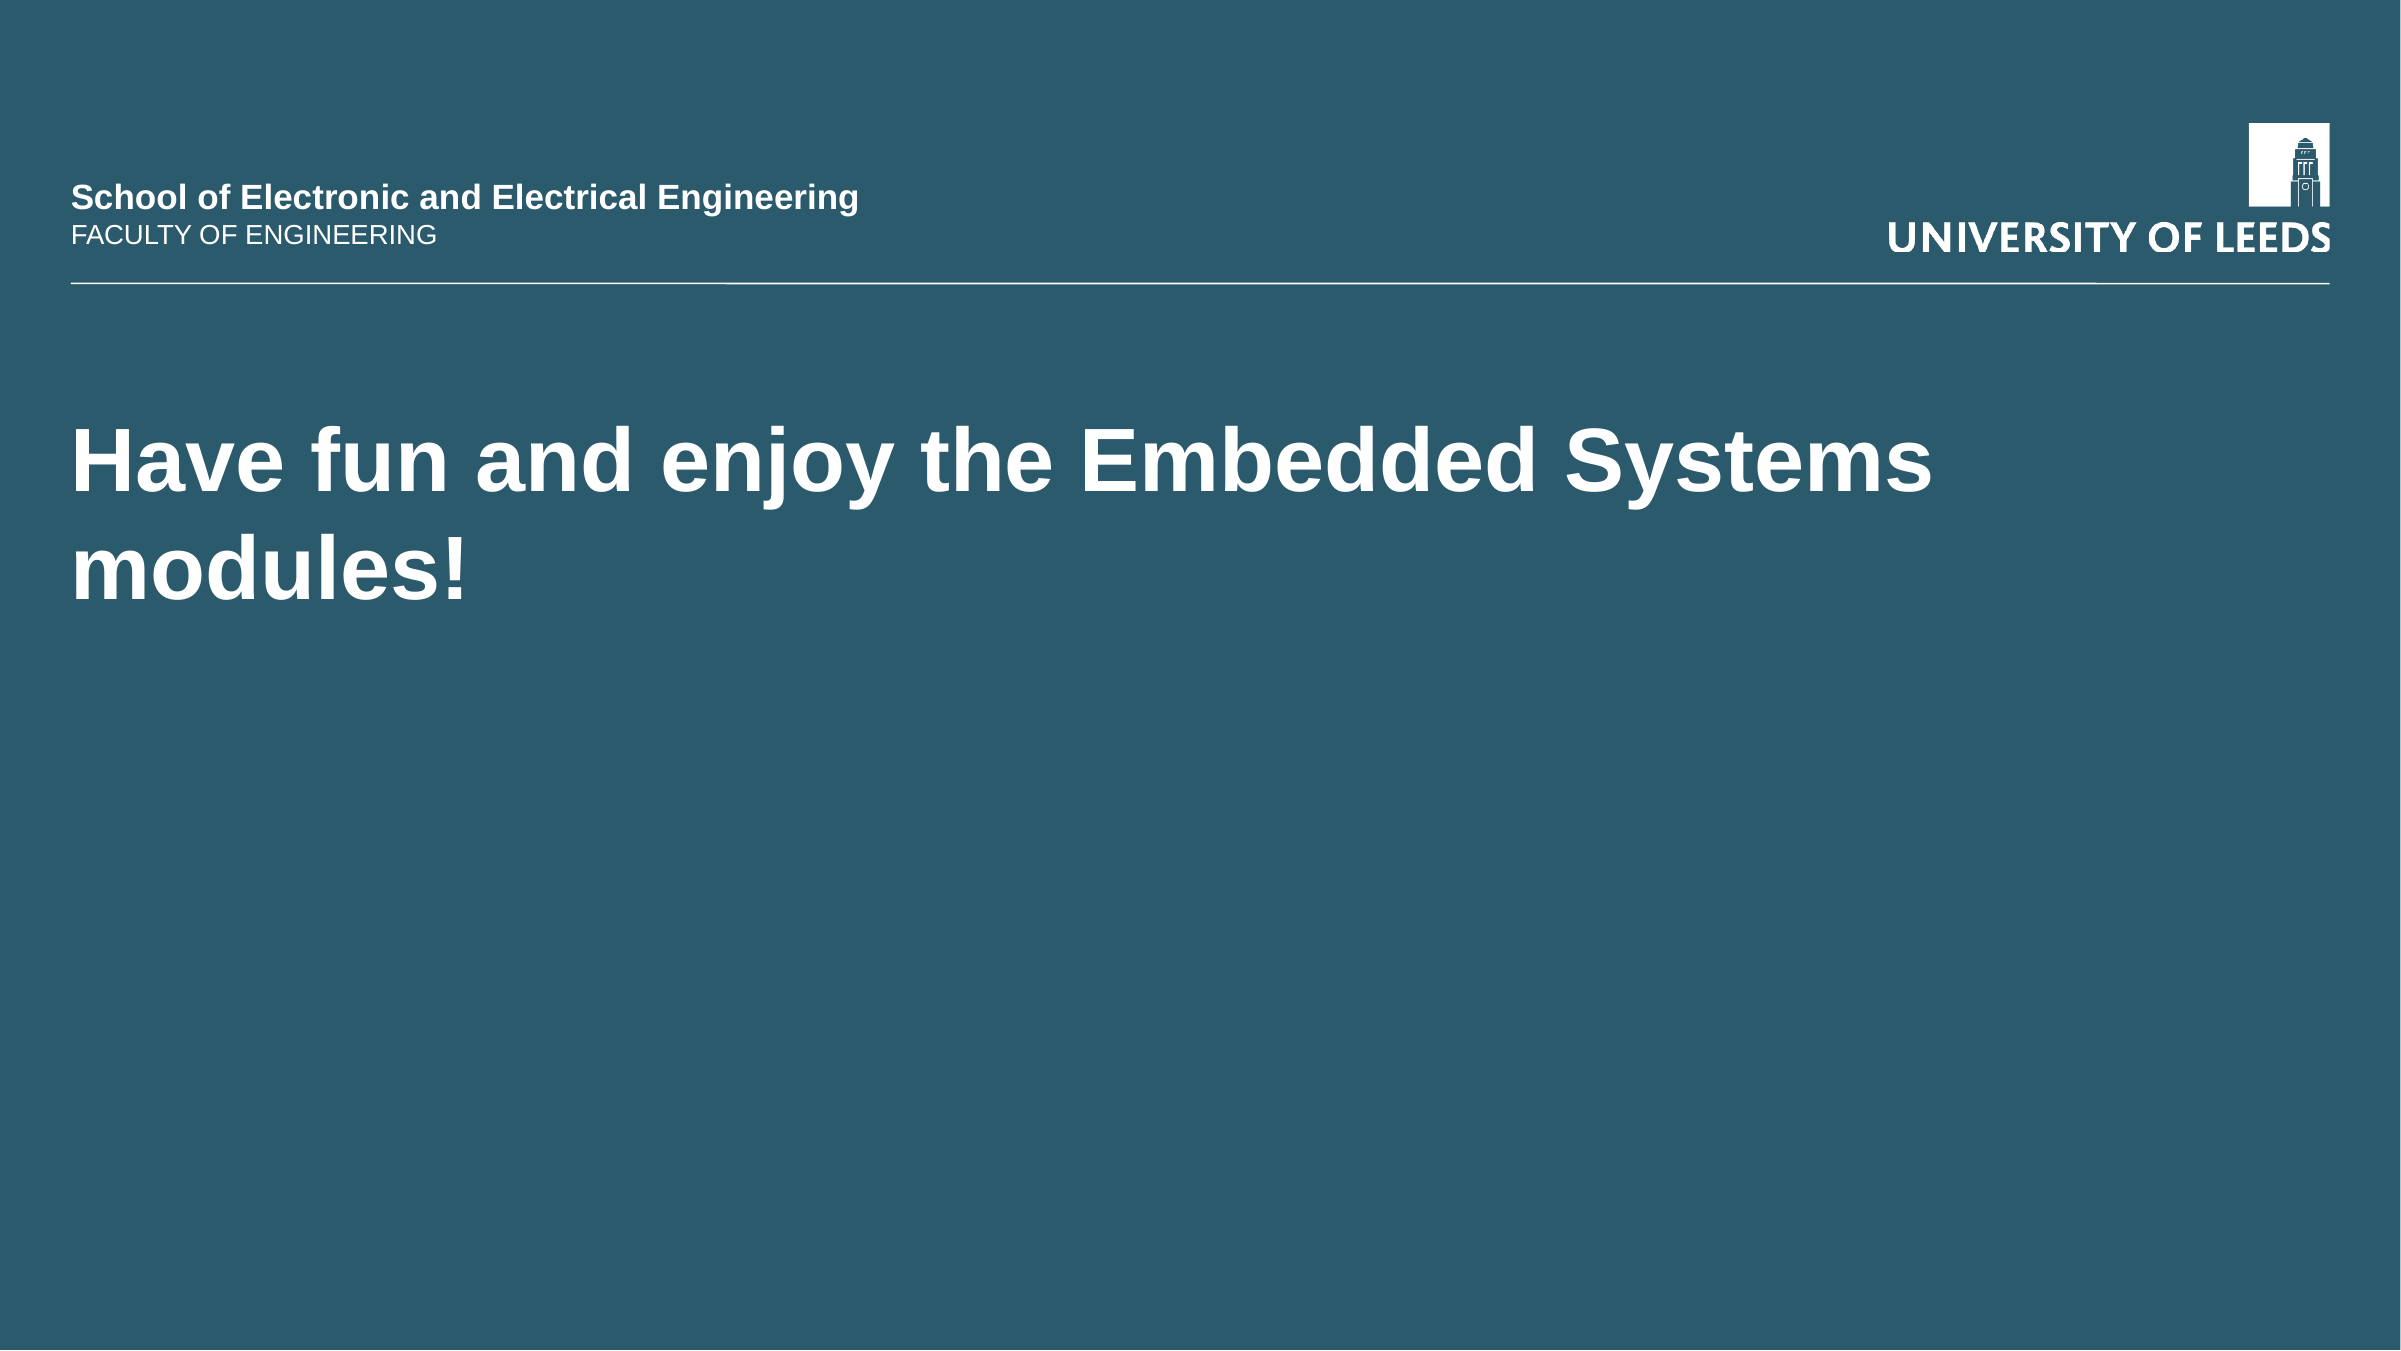

# Have fun and enjoy the Embedded Systems modules!